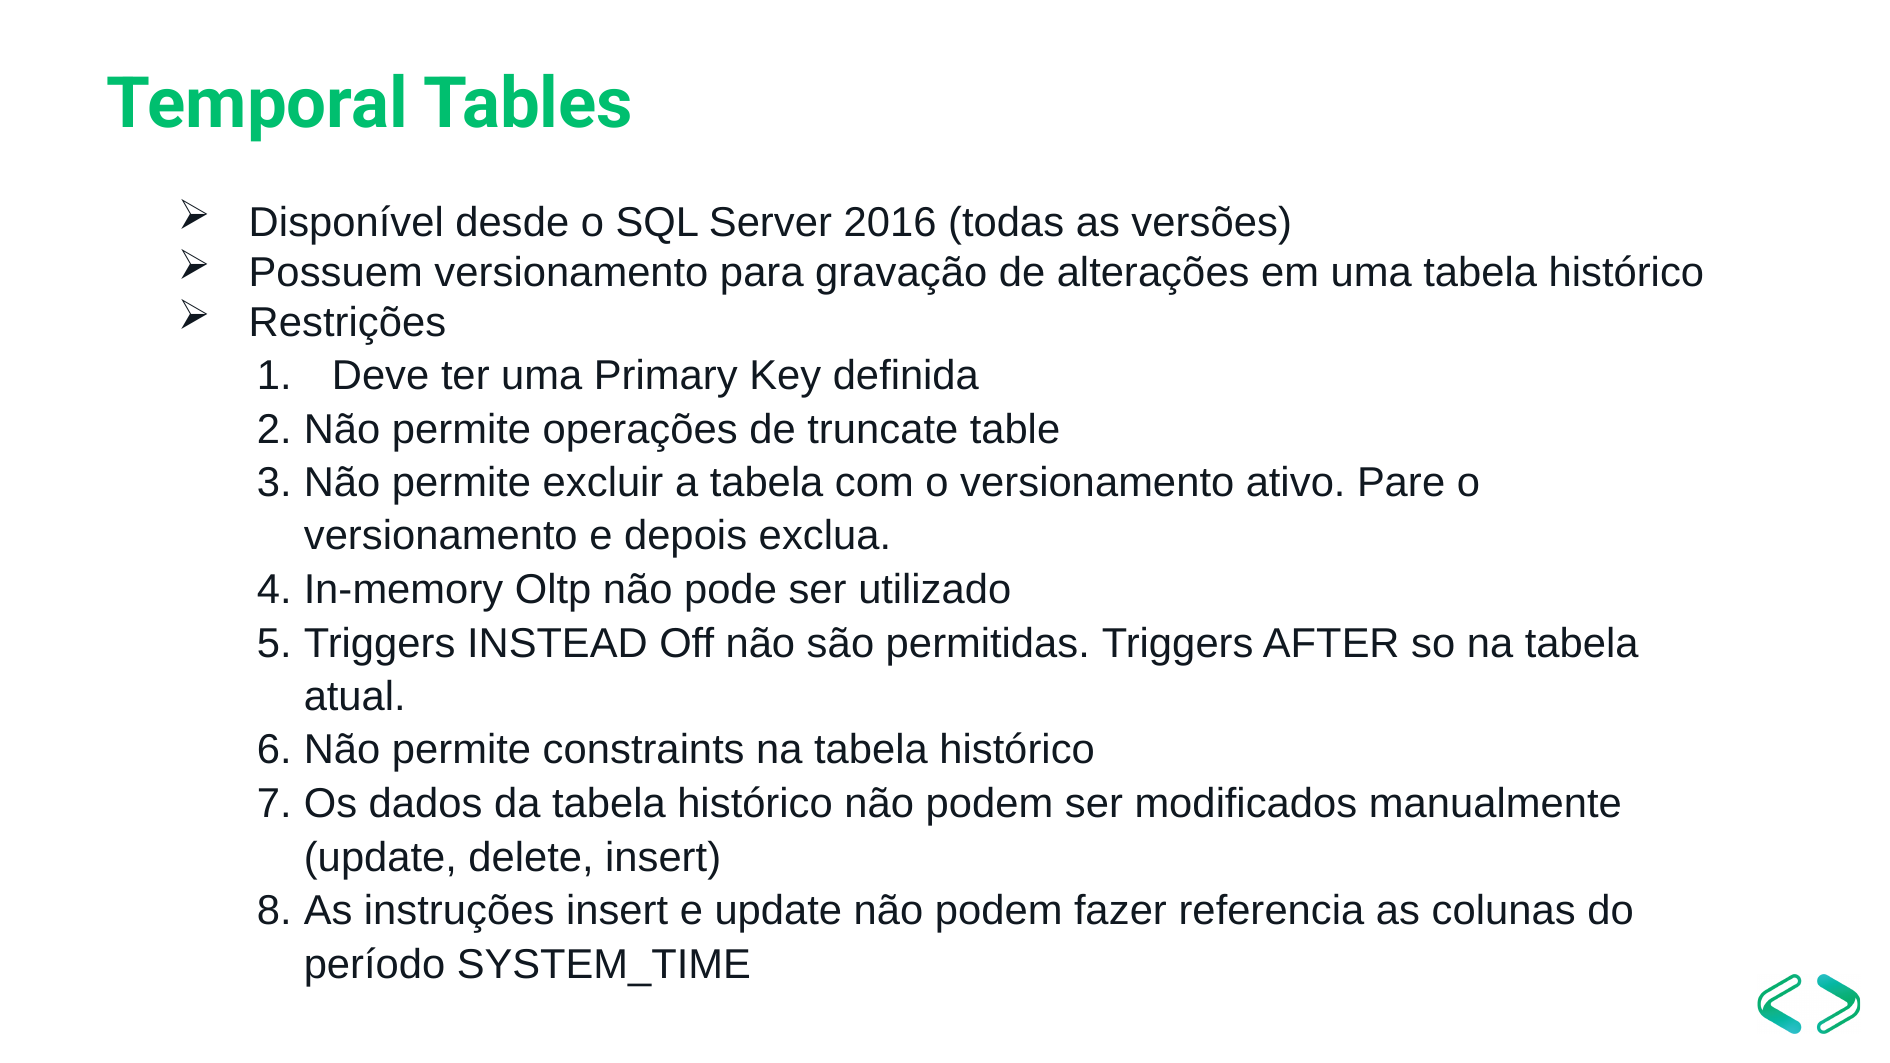

Temporal Tables
Disponível desde o SQL Server 2016 (todas as versões)
Possuem versionamento para gravação de alterações em uma tabela histórico
Restrições
Deve ter uma Primary Key definida
Não permite operações de truncate table
Não permite excluir a tabela com o versionamento ativo. Pare o versionamento e depois exclua.
In-memory Oltp não pode ser utilizado
Triggers INSTEAD Off não são permitidas. Triggers AFTER so na tabela atual.
Não permite constraints na tabela histórico
Os dados da tabela histórico não podem ser modificados manualmente (update, delete, insert)
As instruções insert e update não podem fazer referencia as colunas do período SYSTEM_TIME